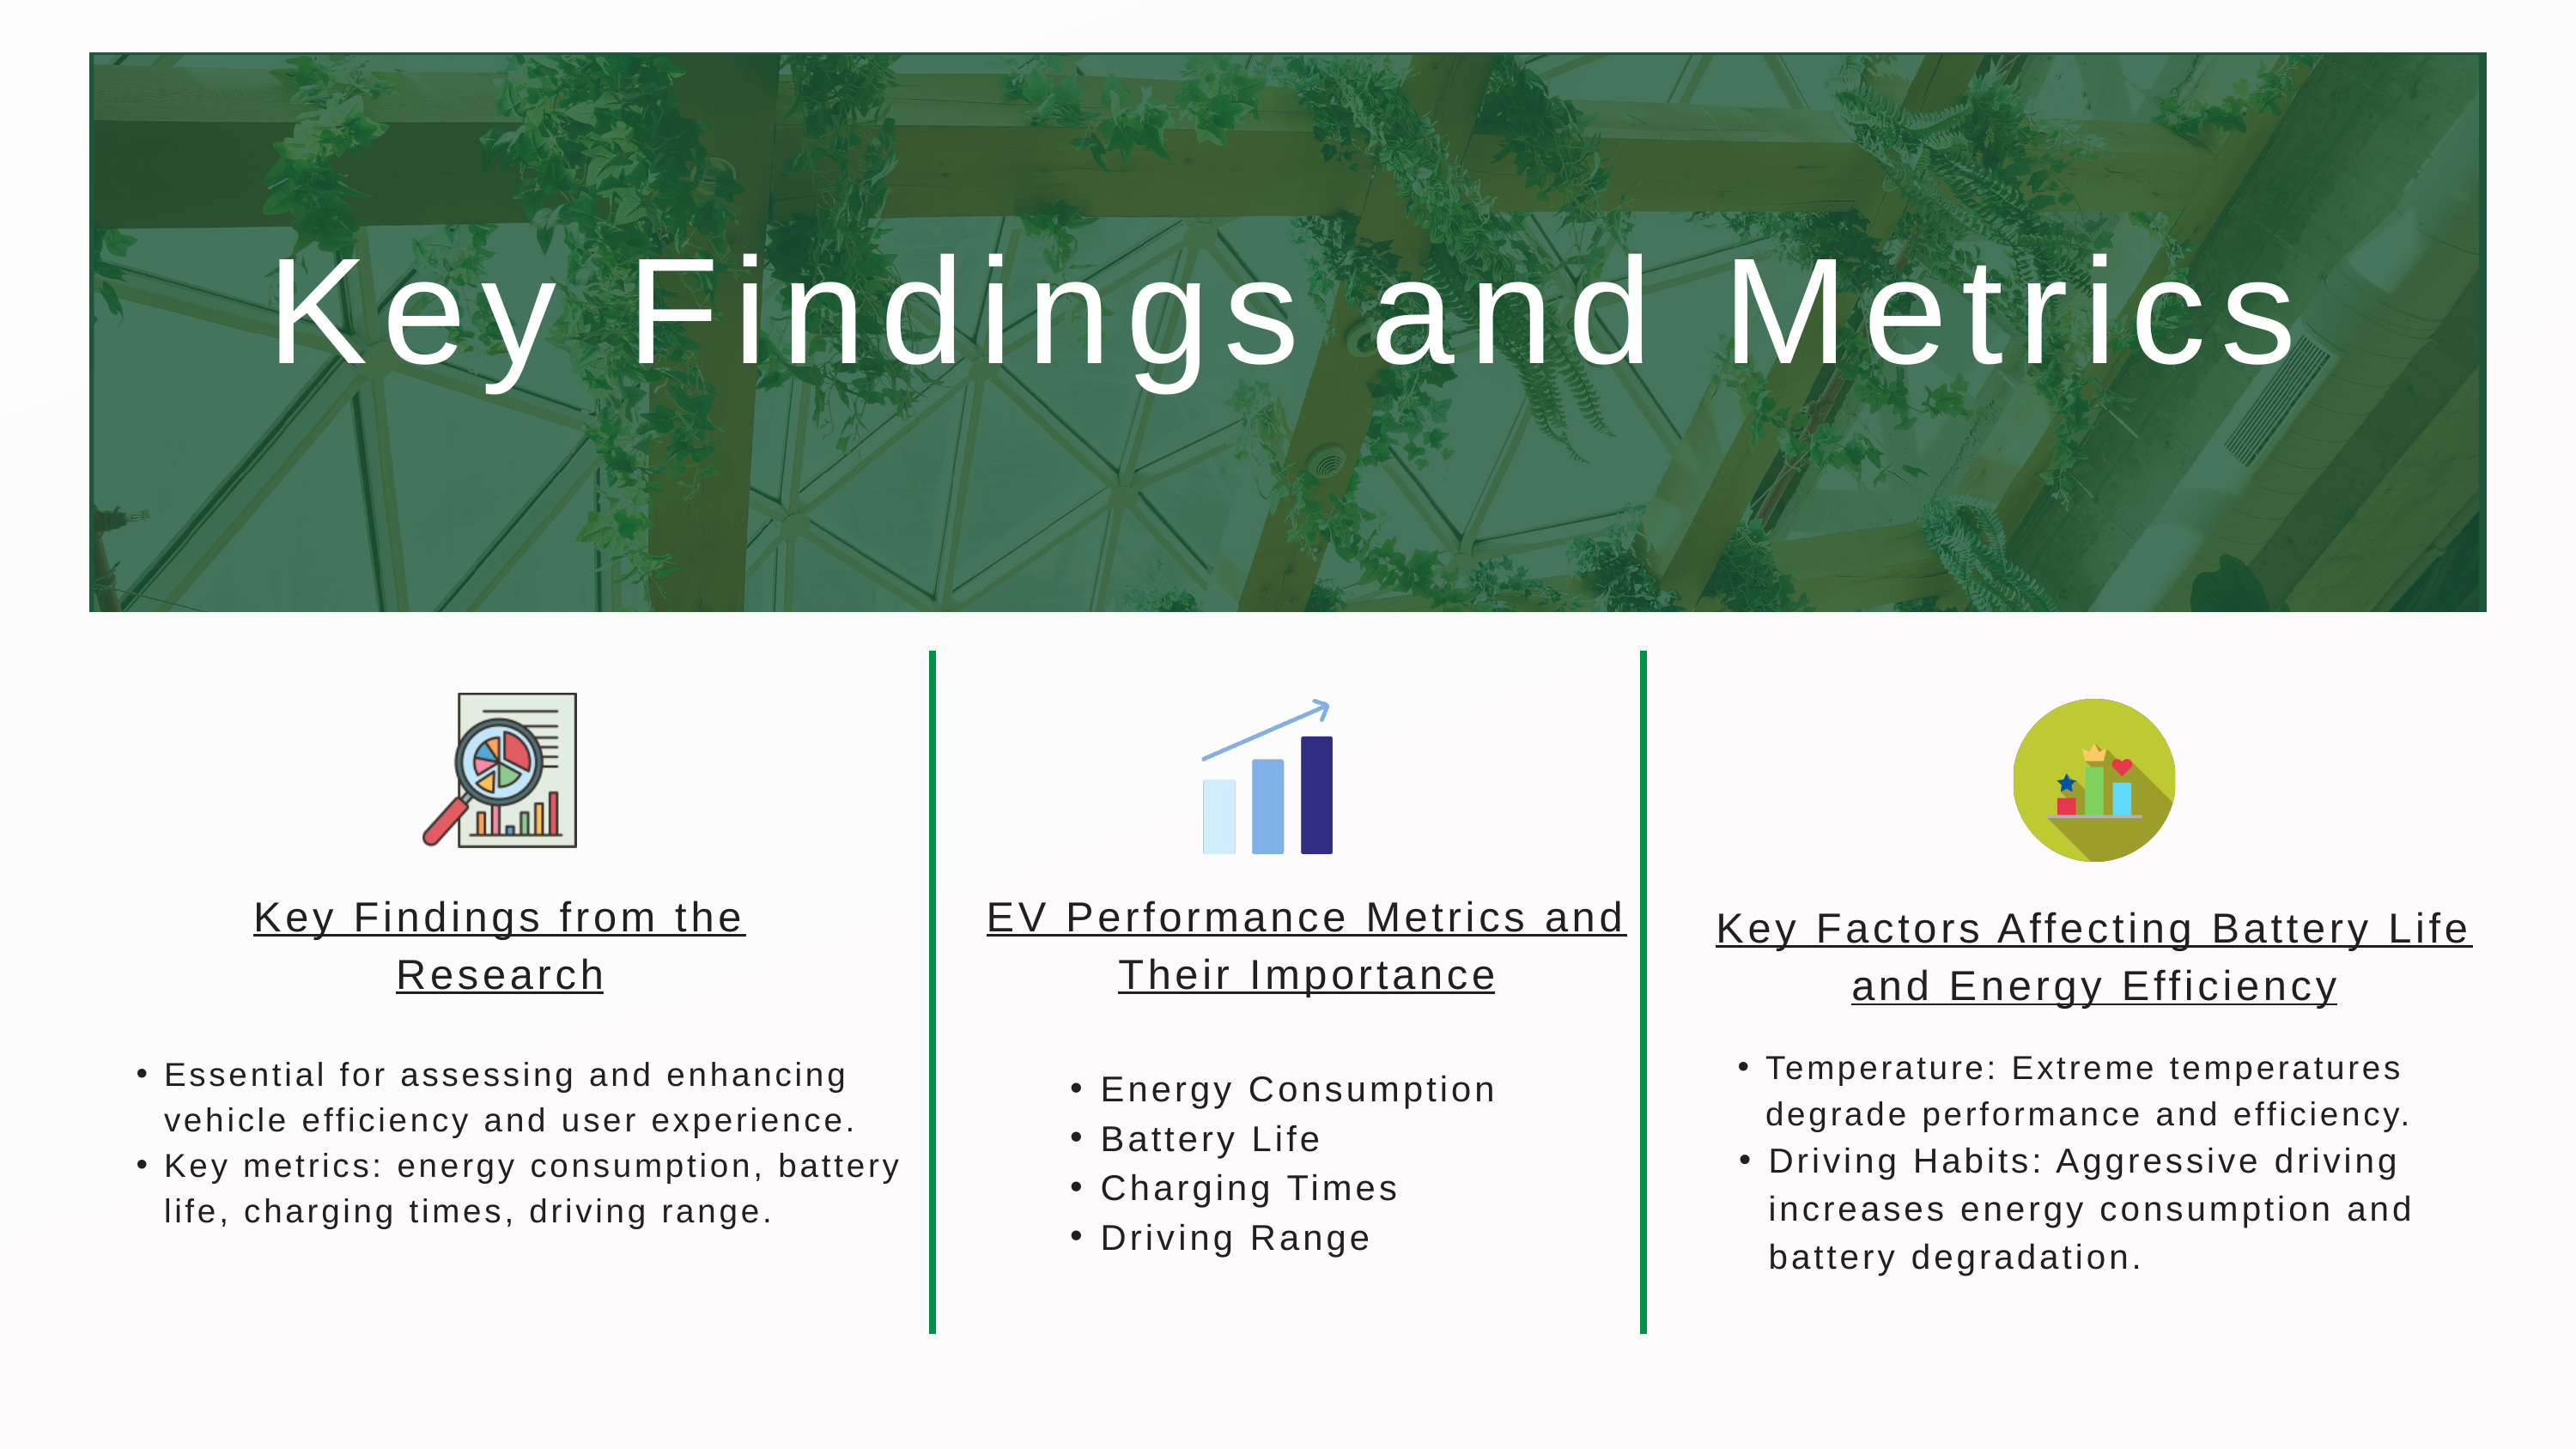

Key Findings and Metrics

Key Findings from the Research
EV Performance Metrics and Their Importance
Key Factors Affecting Battery Life and Energy Efficiency

Essential for assessing and enhancing vehicle efficiency and user experience.
Key metrics: energy consumption, battery life, charging times, driving range.
Temperature: Extreme temperatures degrade performance and efficiency.
Driving Habits: Aggressive driving increases energy consumption and battery degradation.
Energy Consumption
Battery Life
Charging Times
Driving Range